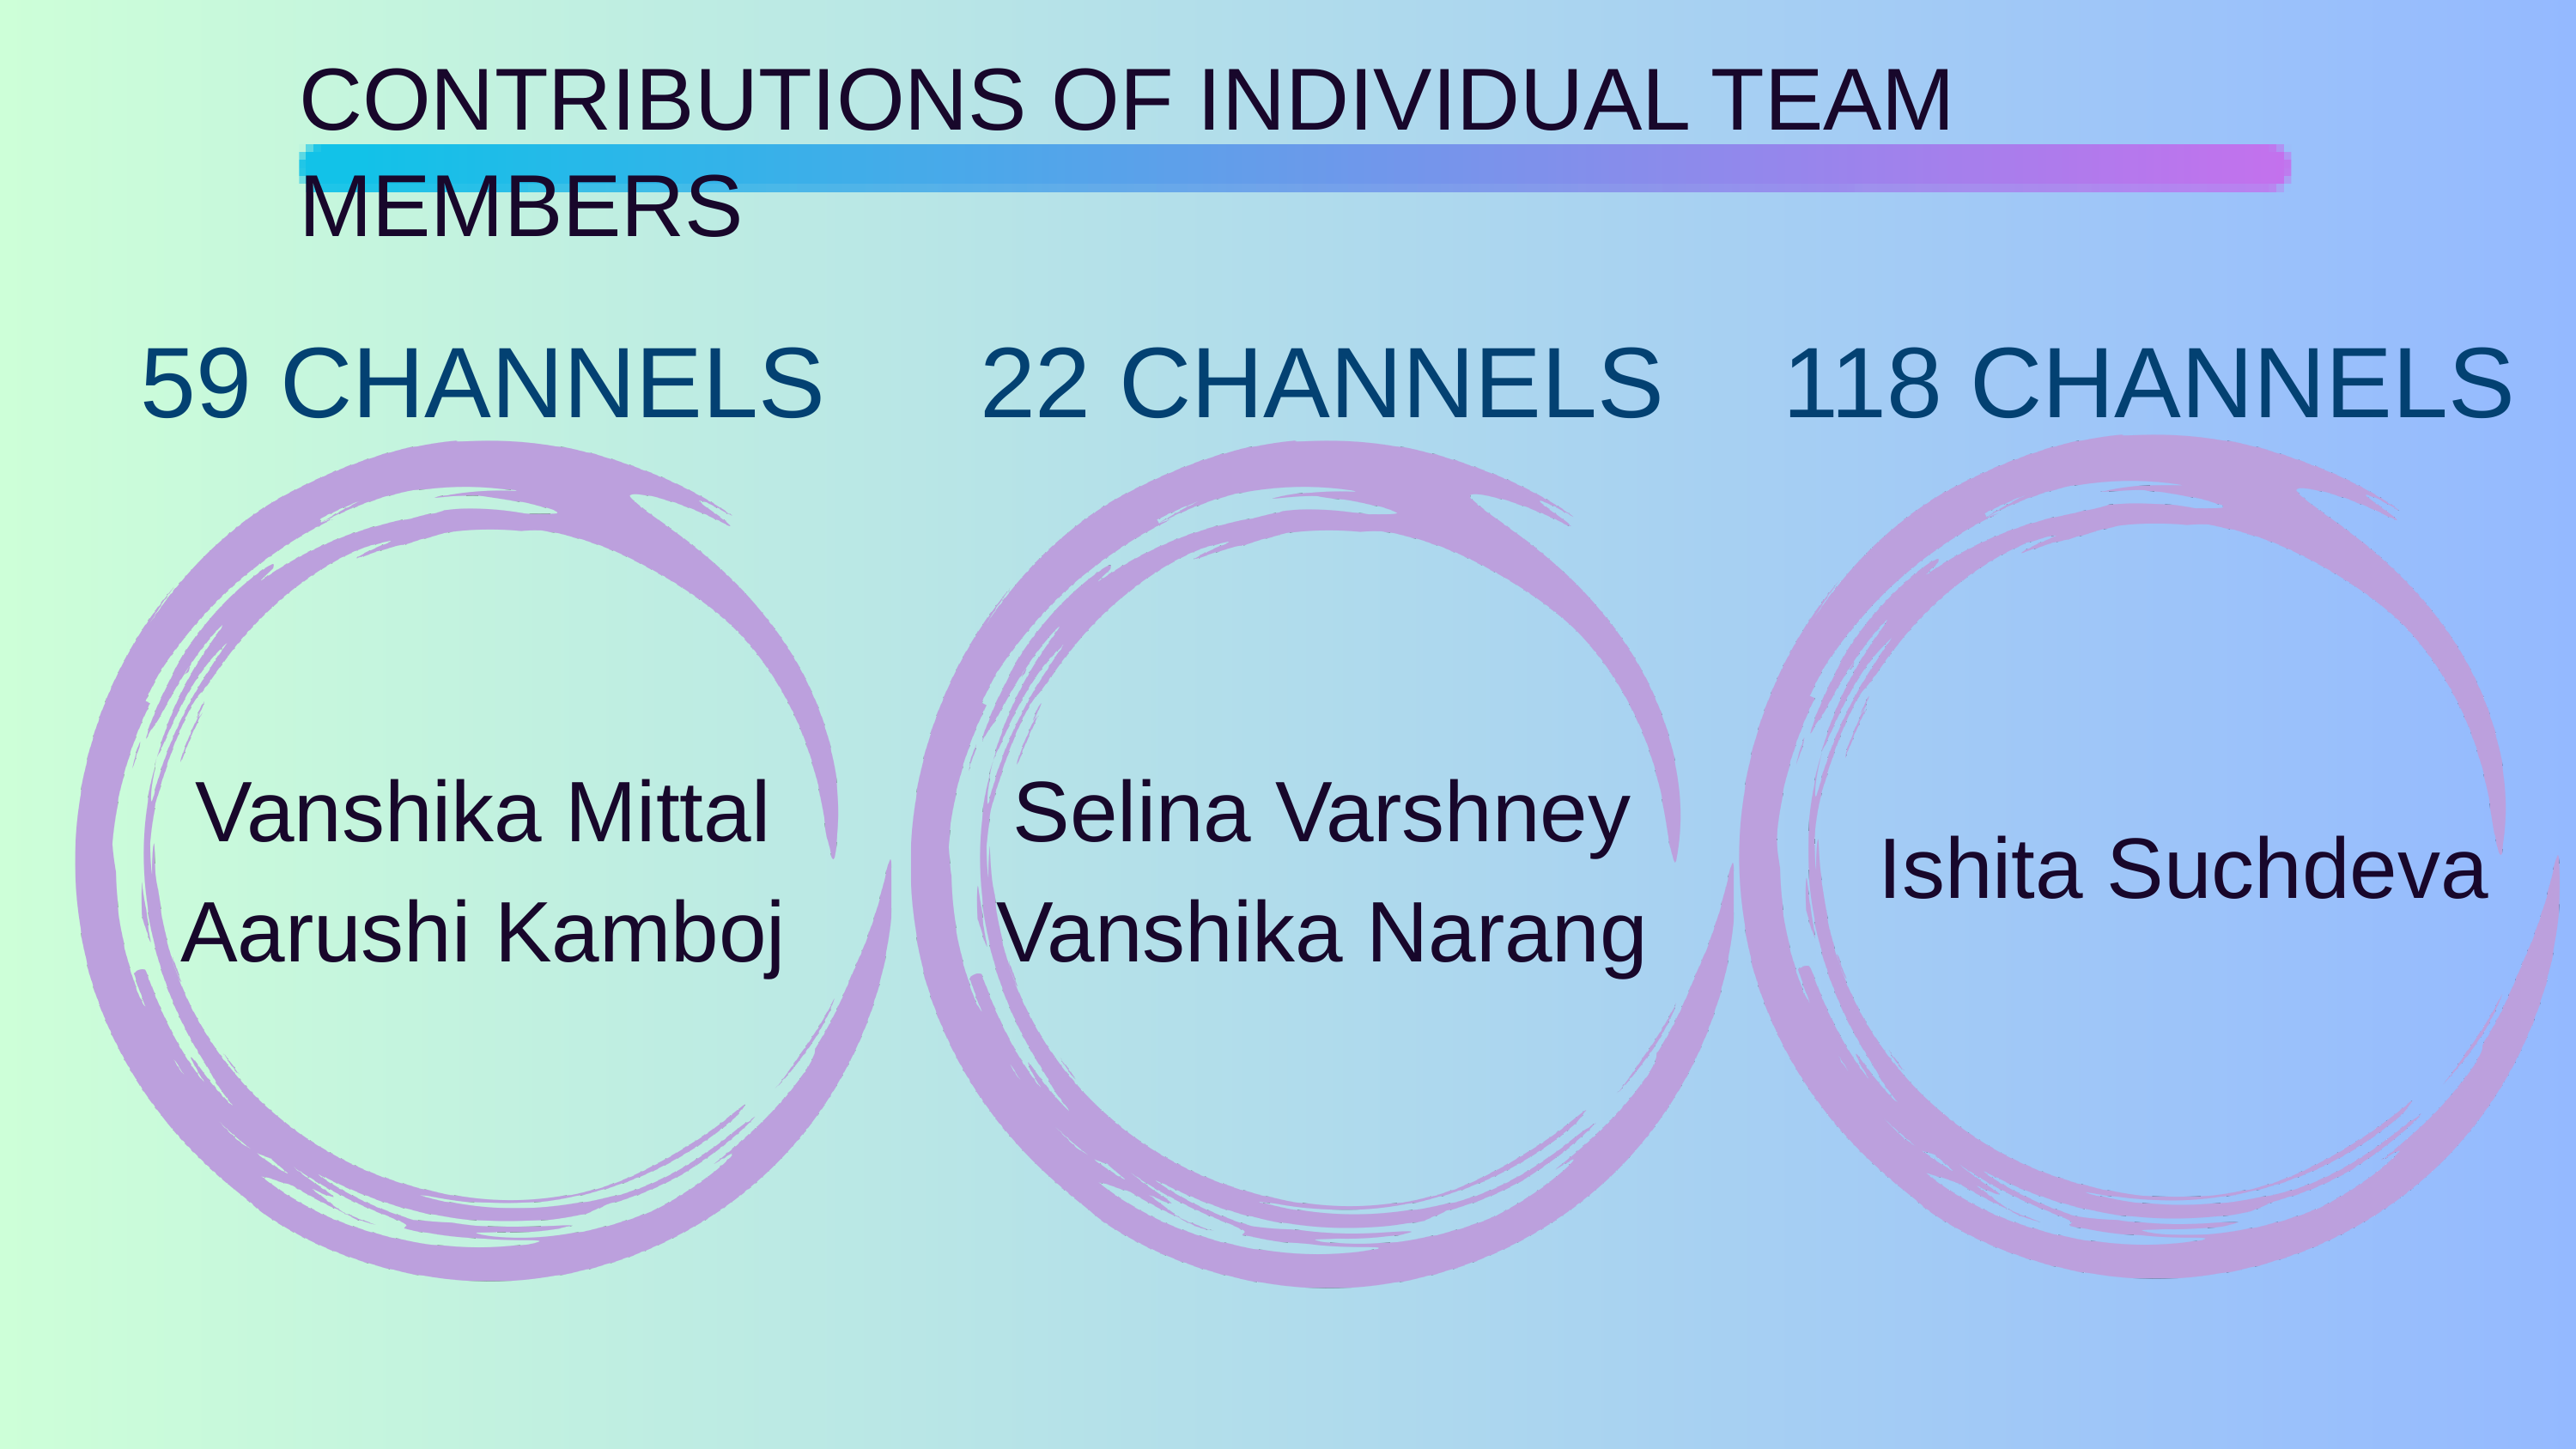

CONTRIBUTIONS OF INDIVIDUAL TEAM MEMBERS

59 CHANNELS
22 CHANNELS
118 CHANNELS

Vanshika Mittal
Aarushi Kamboj
Selina Varshney
Vanshika Narang
Ishita Suchdeva